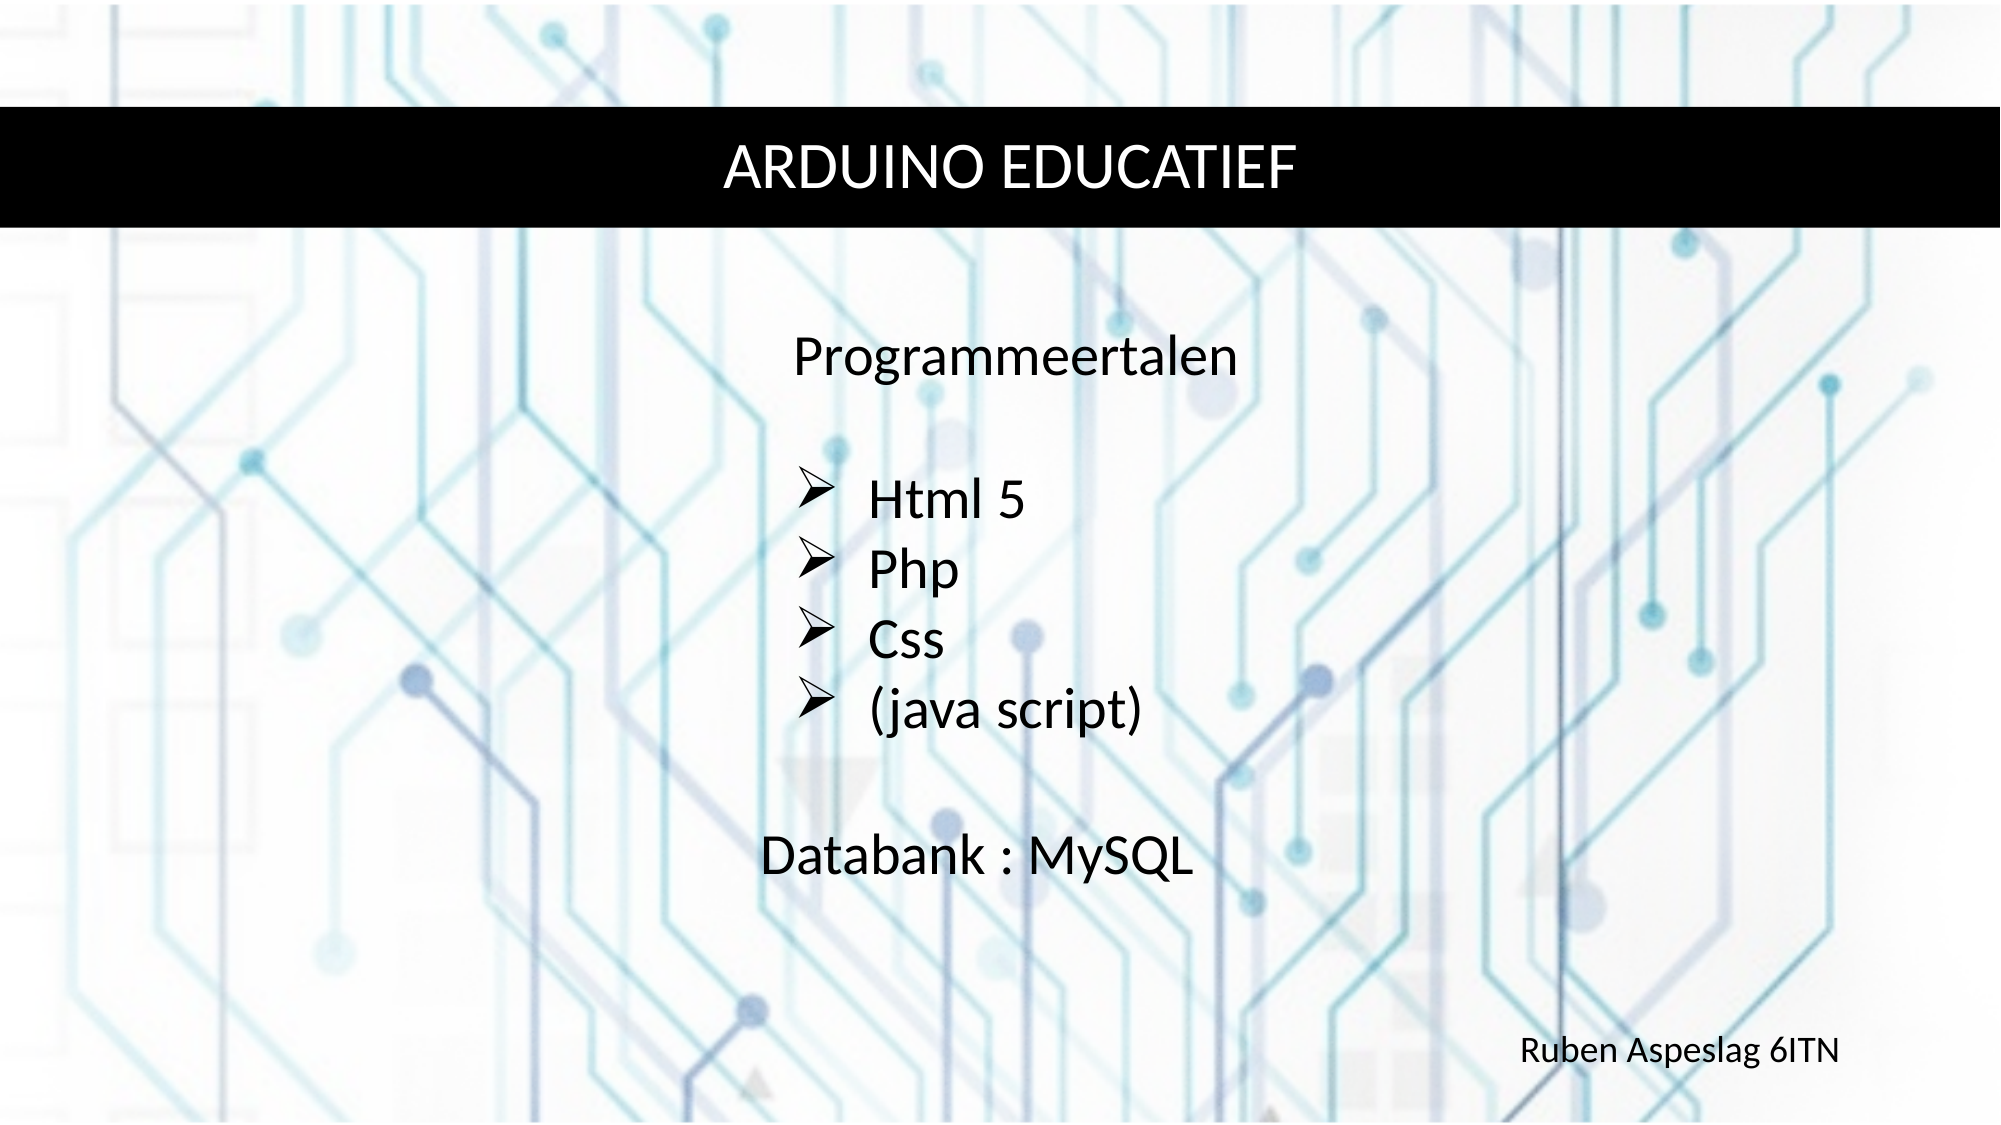

# ARDUINO EDUCATIEF

Programmeertalen
Html 5
Php
Css
(java script)
Databank : MySQL
Ruben Aspeslag 6ITN